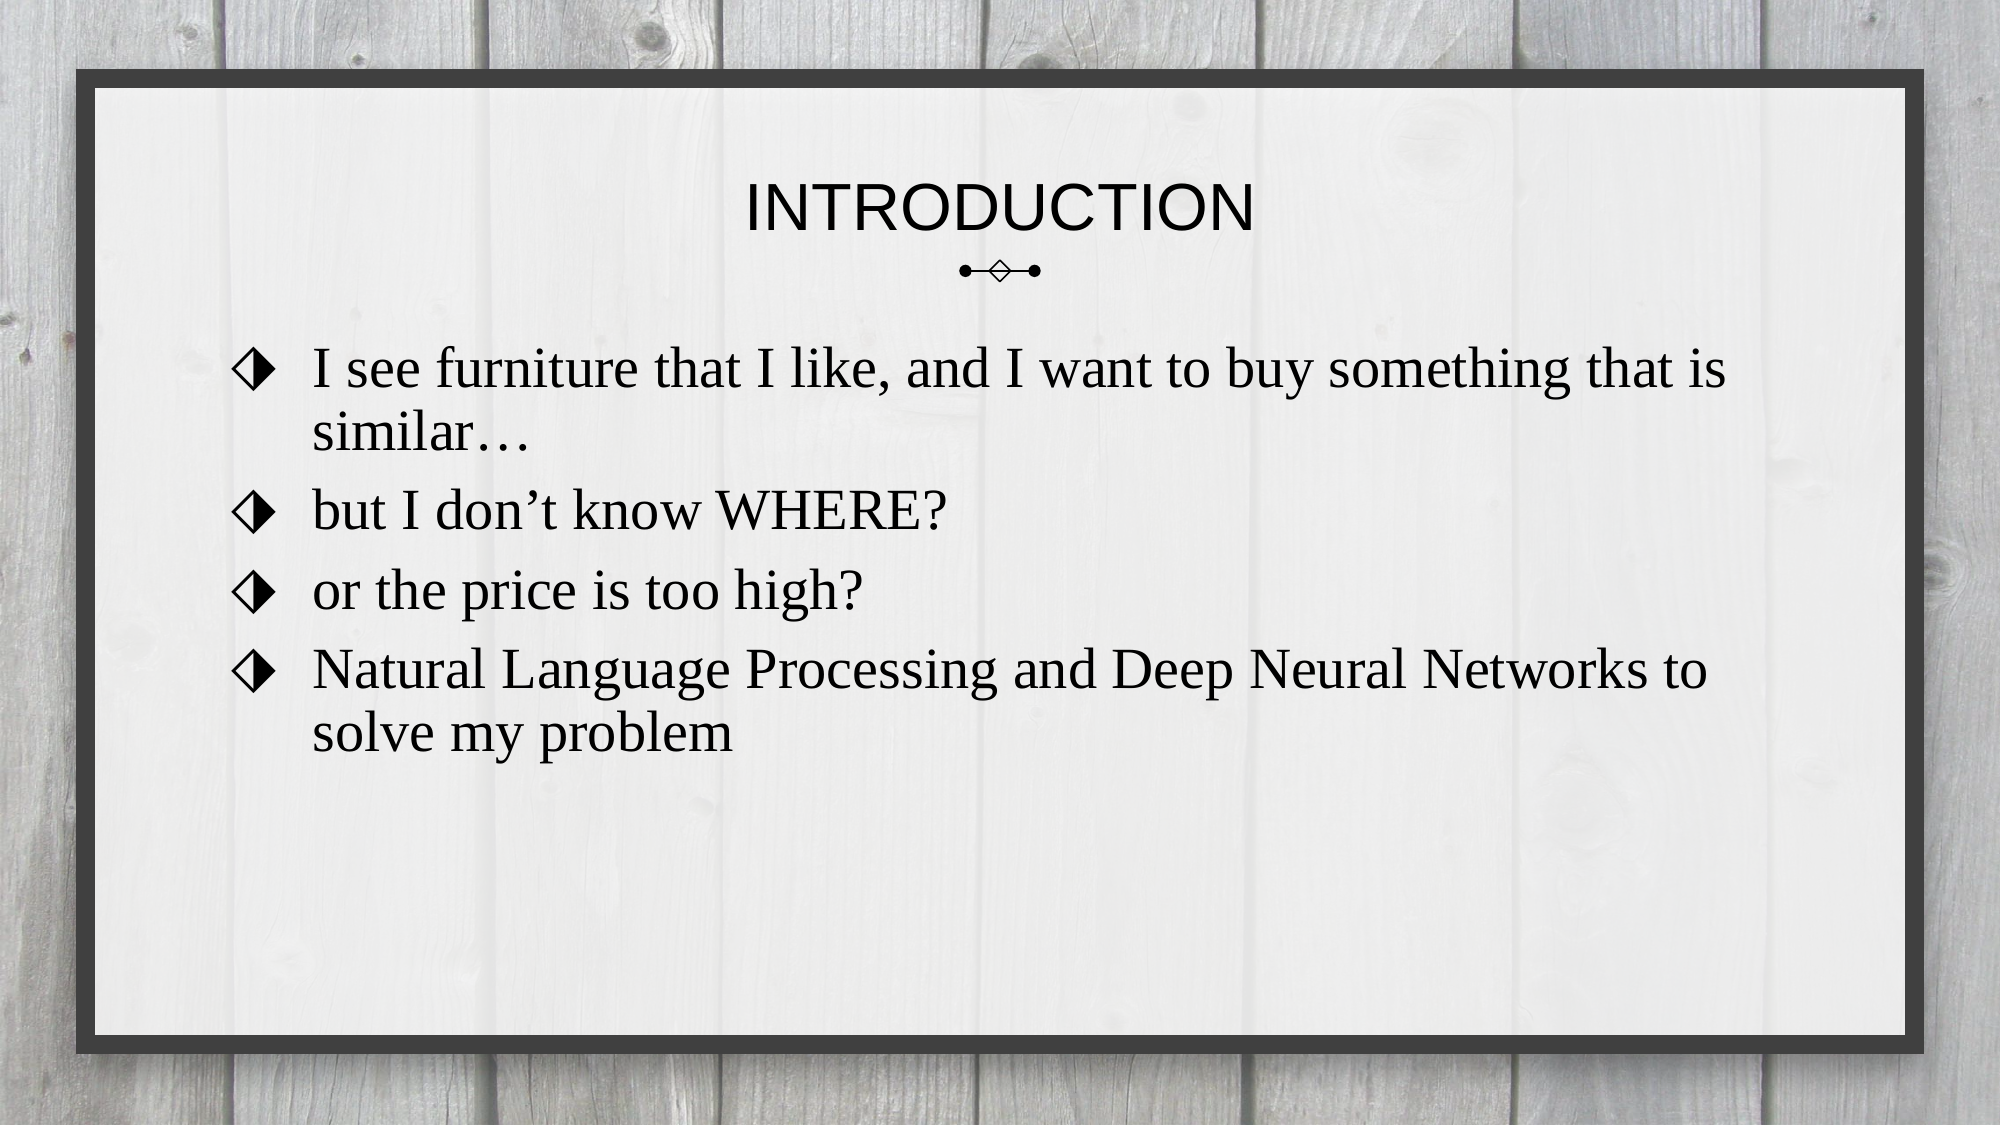

# INTRODUCTION
I see furniture that I like, and I want to buy something that is similar…
but I don’t know WHERE?
or the price is too high?
Natural Language Processing and Deep Neural Networks to solve my problem